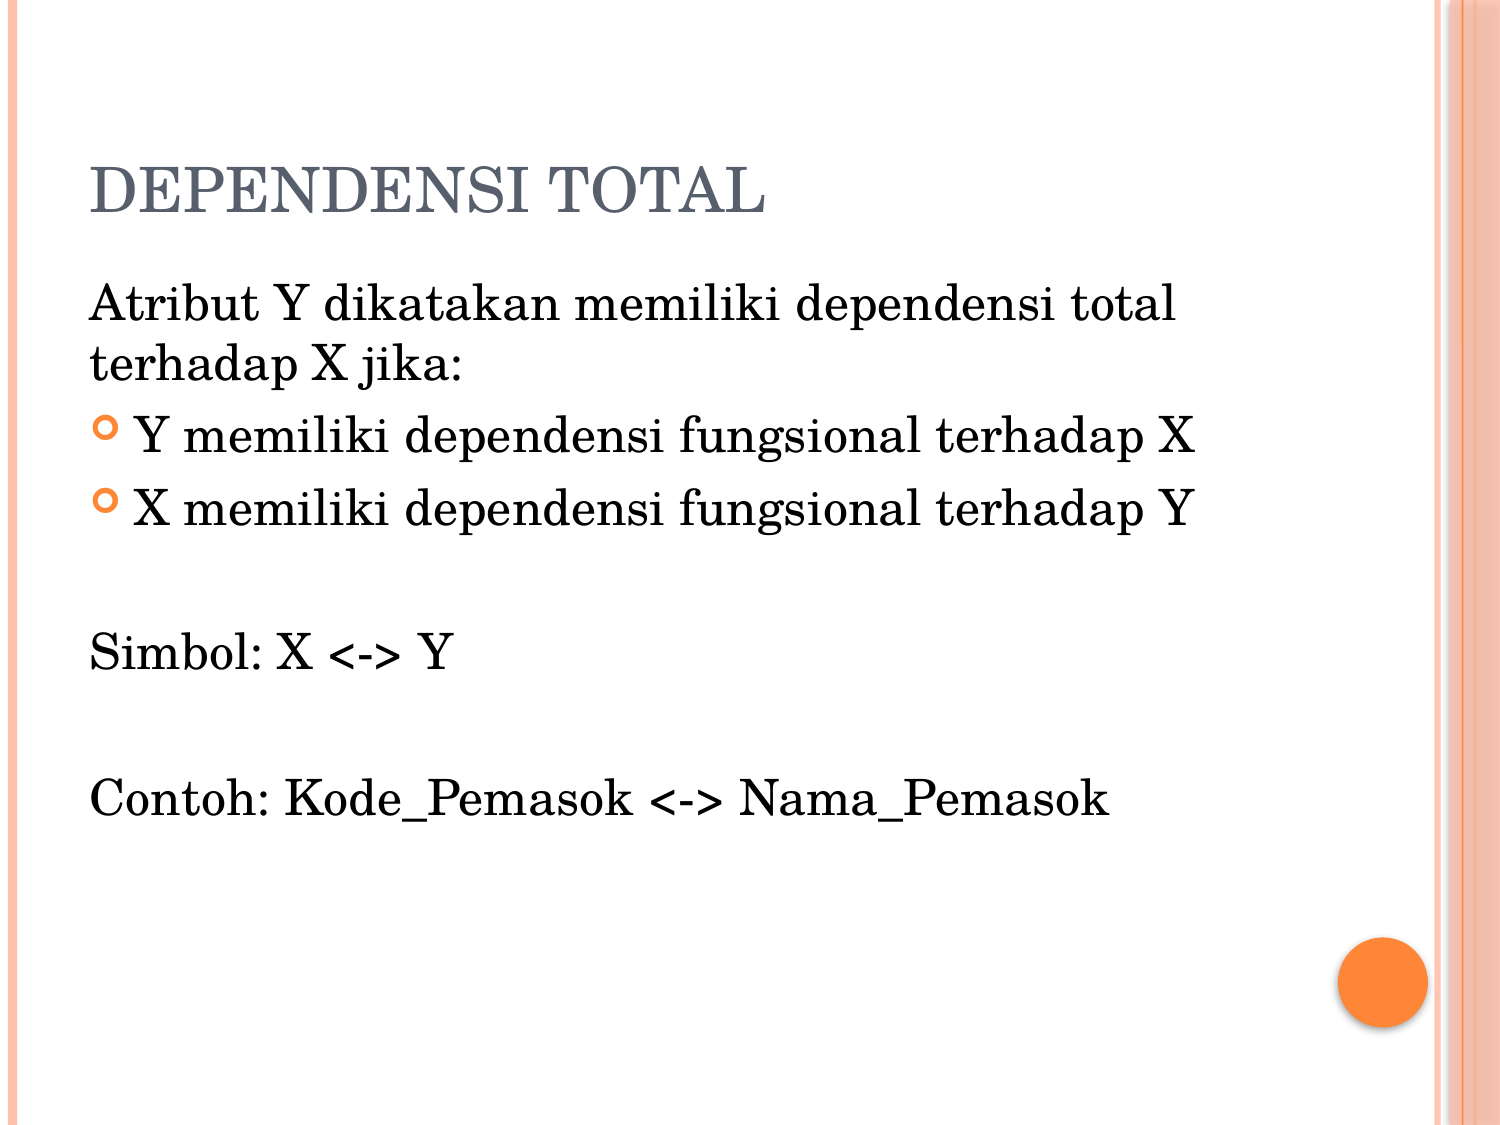

# Dependensi Total
Atribut Y dikatakan memiliki dependensi total terhadap X jika:
Y memiliki dependensi fungsional terhadap X
X memiliki dependensi fungsional terhadap Y

Simbol: X <-> Y

Contoh: Kode_Pemasok <-> Nama_Pemasok